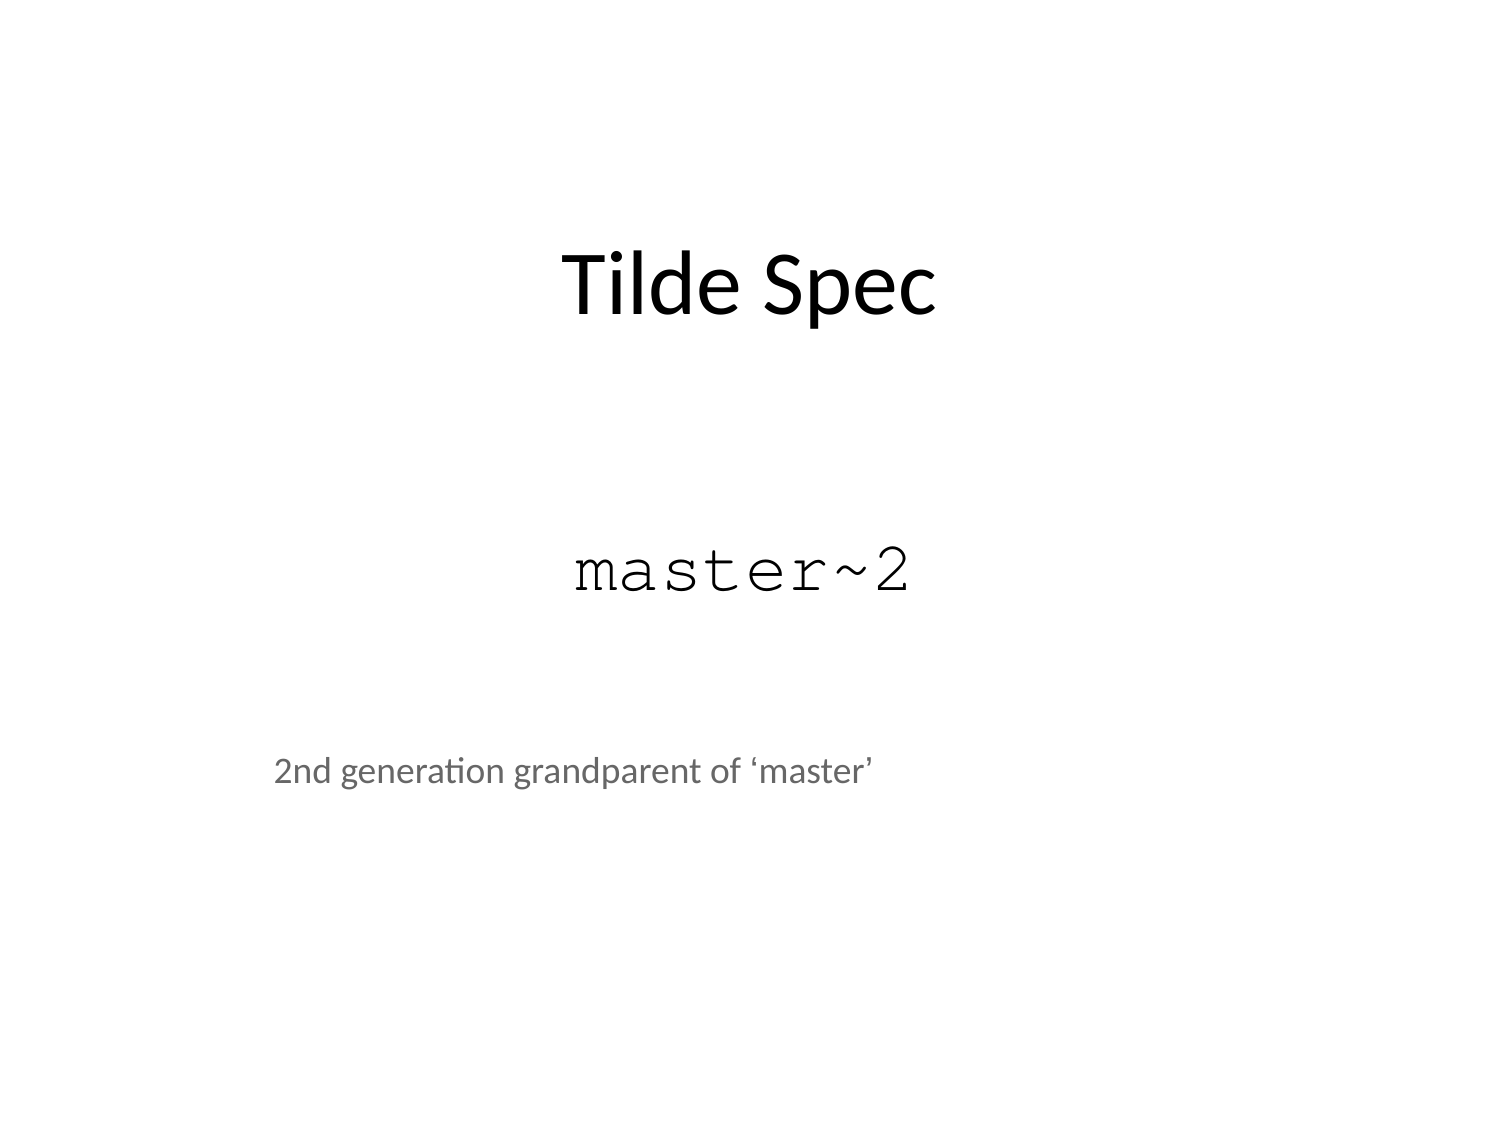

# Tilde Spec
master~2
2nd generation grandparent of ‘master’